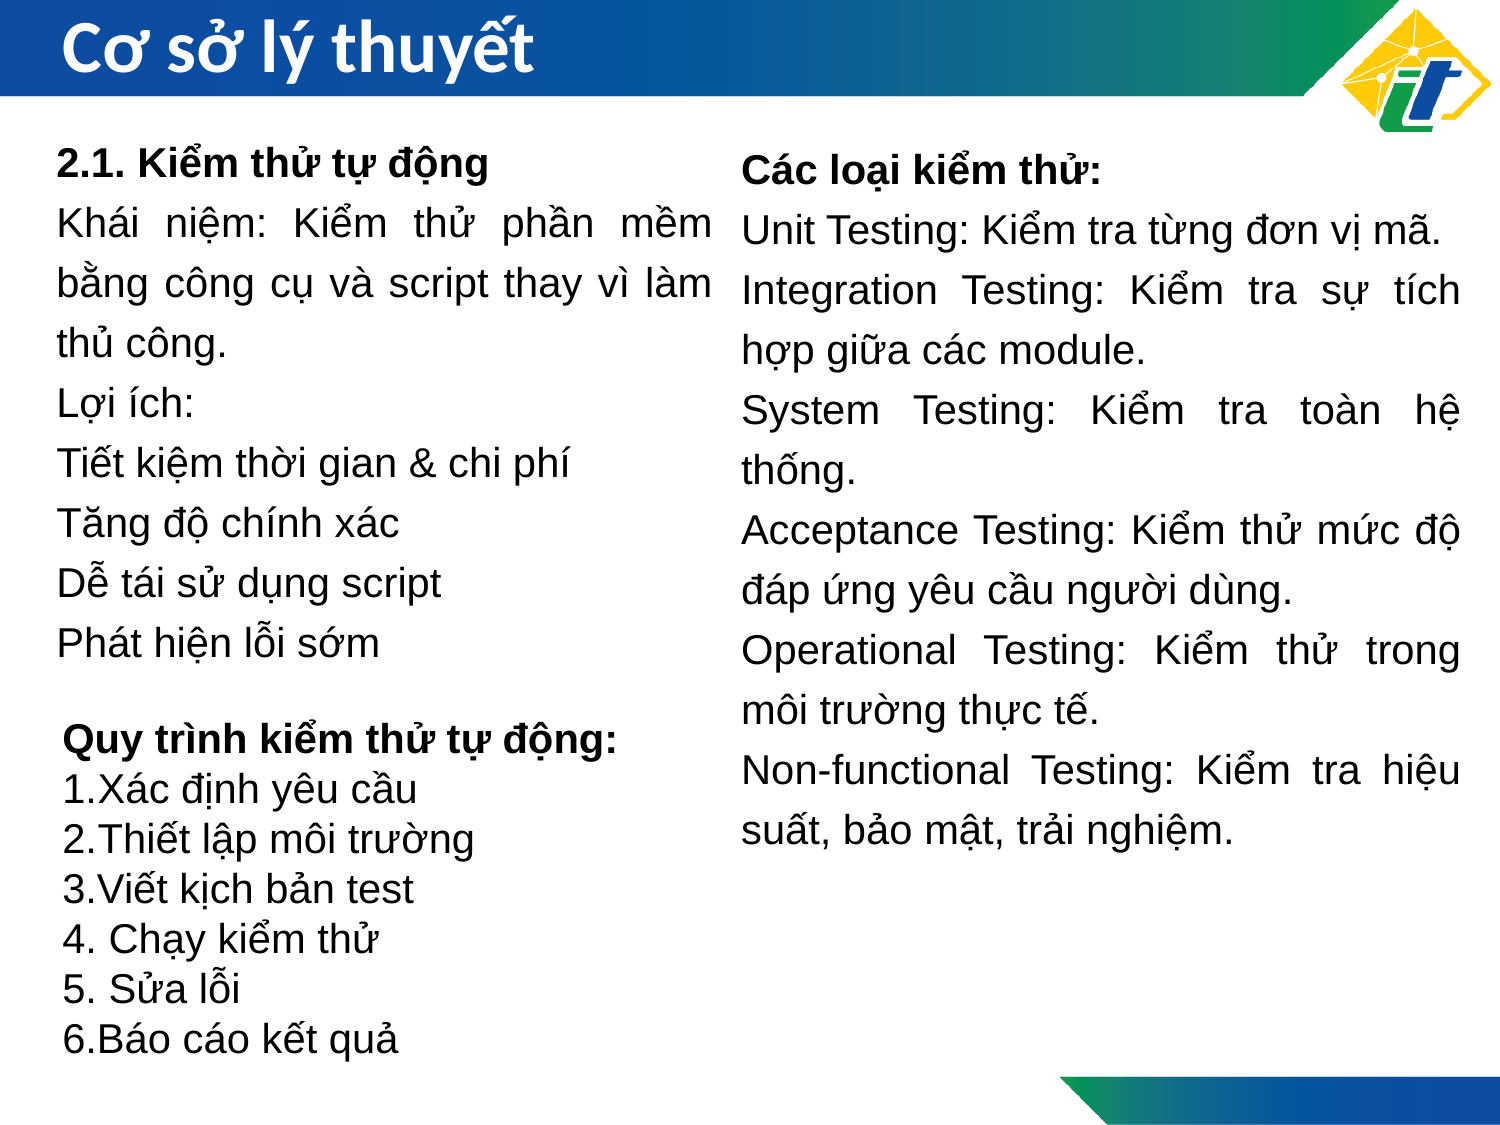

# Cơ sở lý thuyết
2.1. Kiểm thử tự động
Khái niệm: Kiểm thử phần mềm bằng công cụ và script thay vì làm thủ công.
Lợi ích:
Tiết kiệm thời gian & chi phí
Tăng độ chính xác
Dễ tái sử dụng script
Phát hiện lỗi sớm

Các loại kiểm thử:
Unit Testing: Kiểm tra từng đơn vị mã.
Integration Testing: Kiểm tra sự tích hợp giữa các module.
System Testing: Kiểm tra toàn hệ thống.
Acceptance Testing: Kiểm thử mức độ đáp ứng yêu cầu người dùng.
Operational Testing: Kiểm thử trong môi trường thực tế.
Non-functional Testing: Kiểm tra hiệu suất, bảo mật, trải nghiệm.
Quy trình kiểm thử tự động:
Xác định yêu cầu
Thiết lập môi trường
3.Viết kịch bản test
4. Chạy kiểm thử
5. Sửa lỗi
6.Báo cáo kết quả